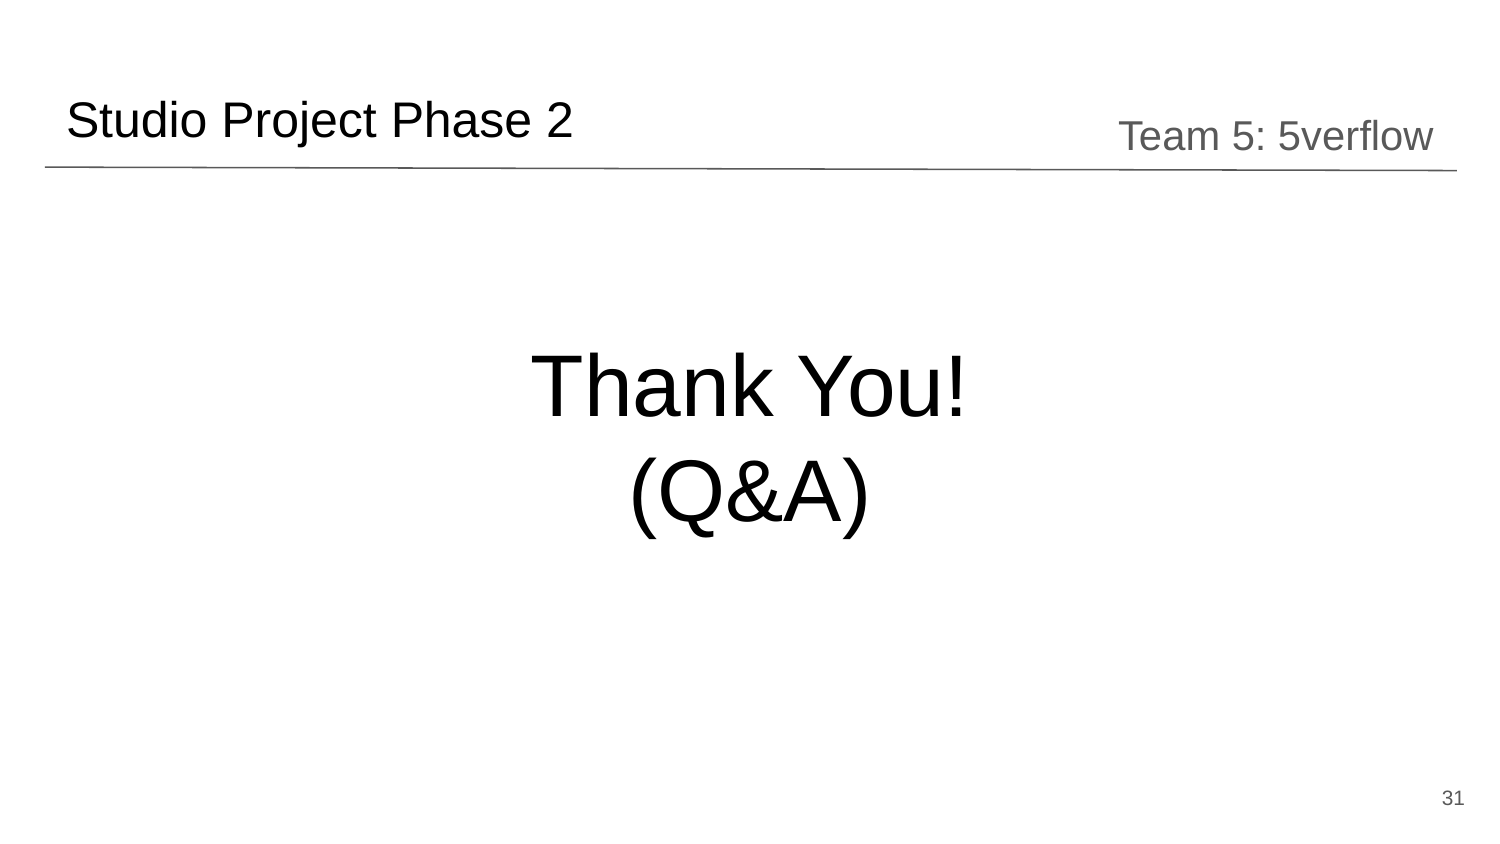

# Studio Project Phase 2
Team 5: 5verflow
Thank You!
(Q&A)
31